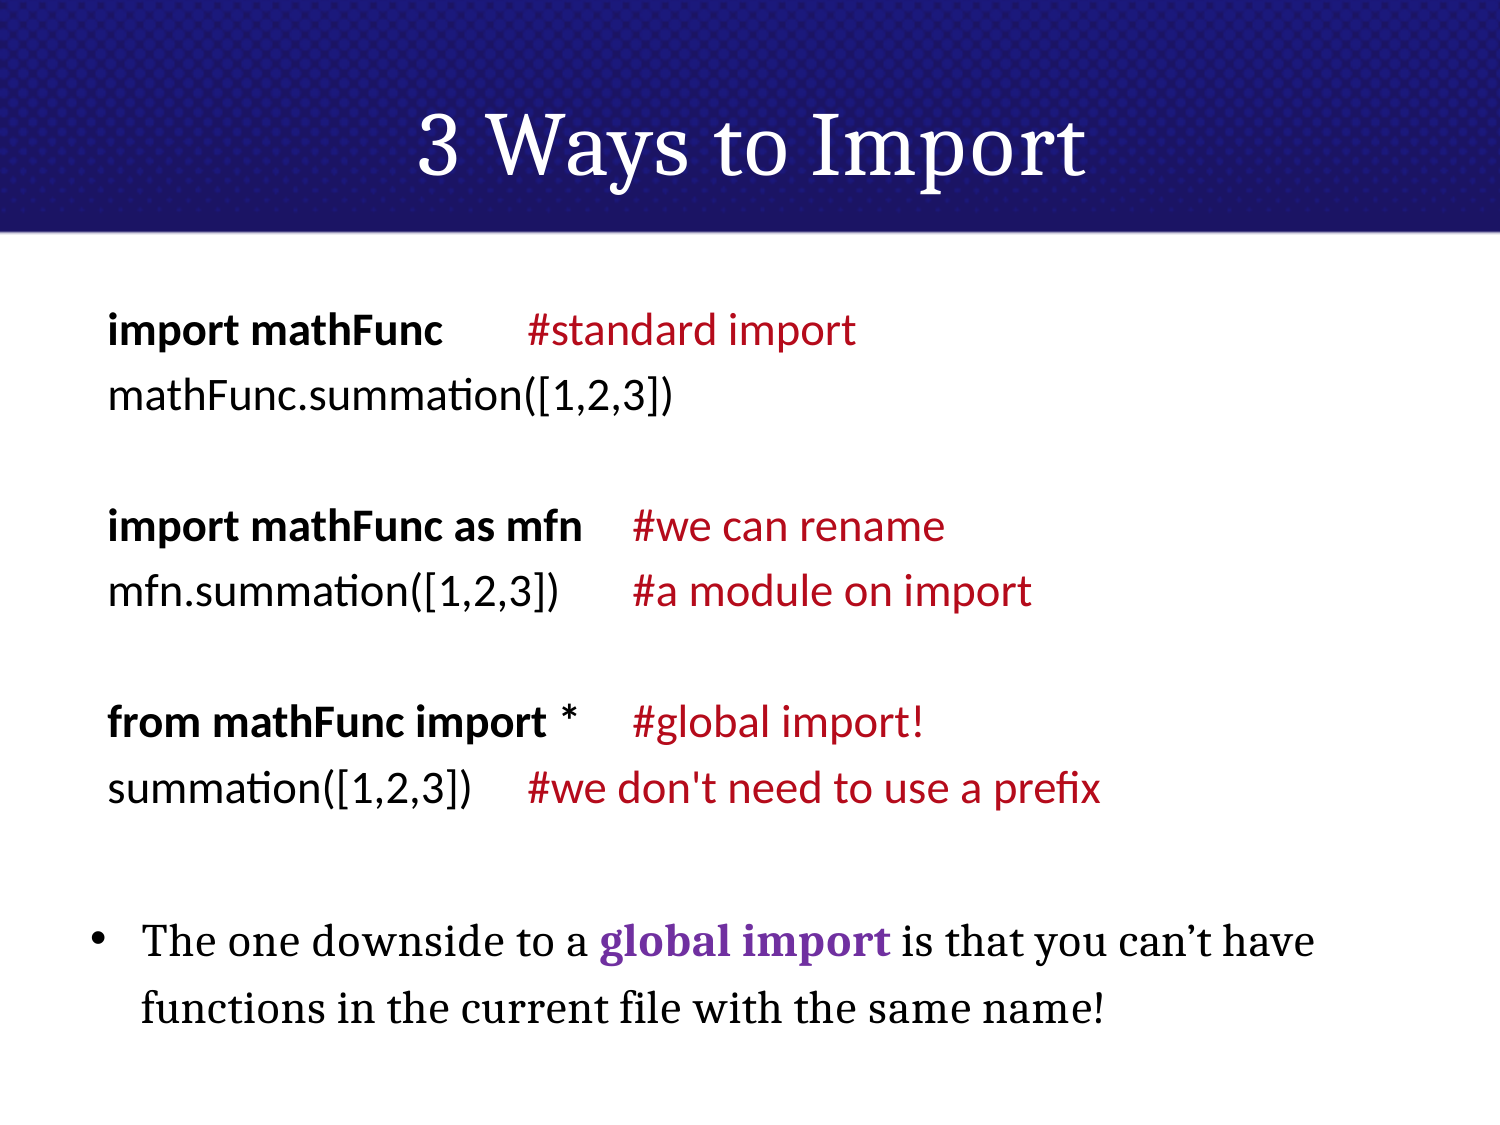

# 3 Ways to Import
import mathFunc						#standard import
mathFunc.summation([1,2,3])

import mathFunc as mfn				#we can rename
mfn.summation([1,2,3])				#a module on import

from mathFunc import *				#global import!
summation([1,2,3])			#we don't need to use a prefix

The one downside to a global import is that you can’t have functions in the current file with the same name!